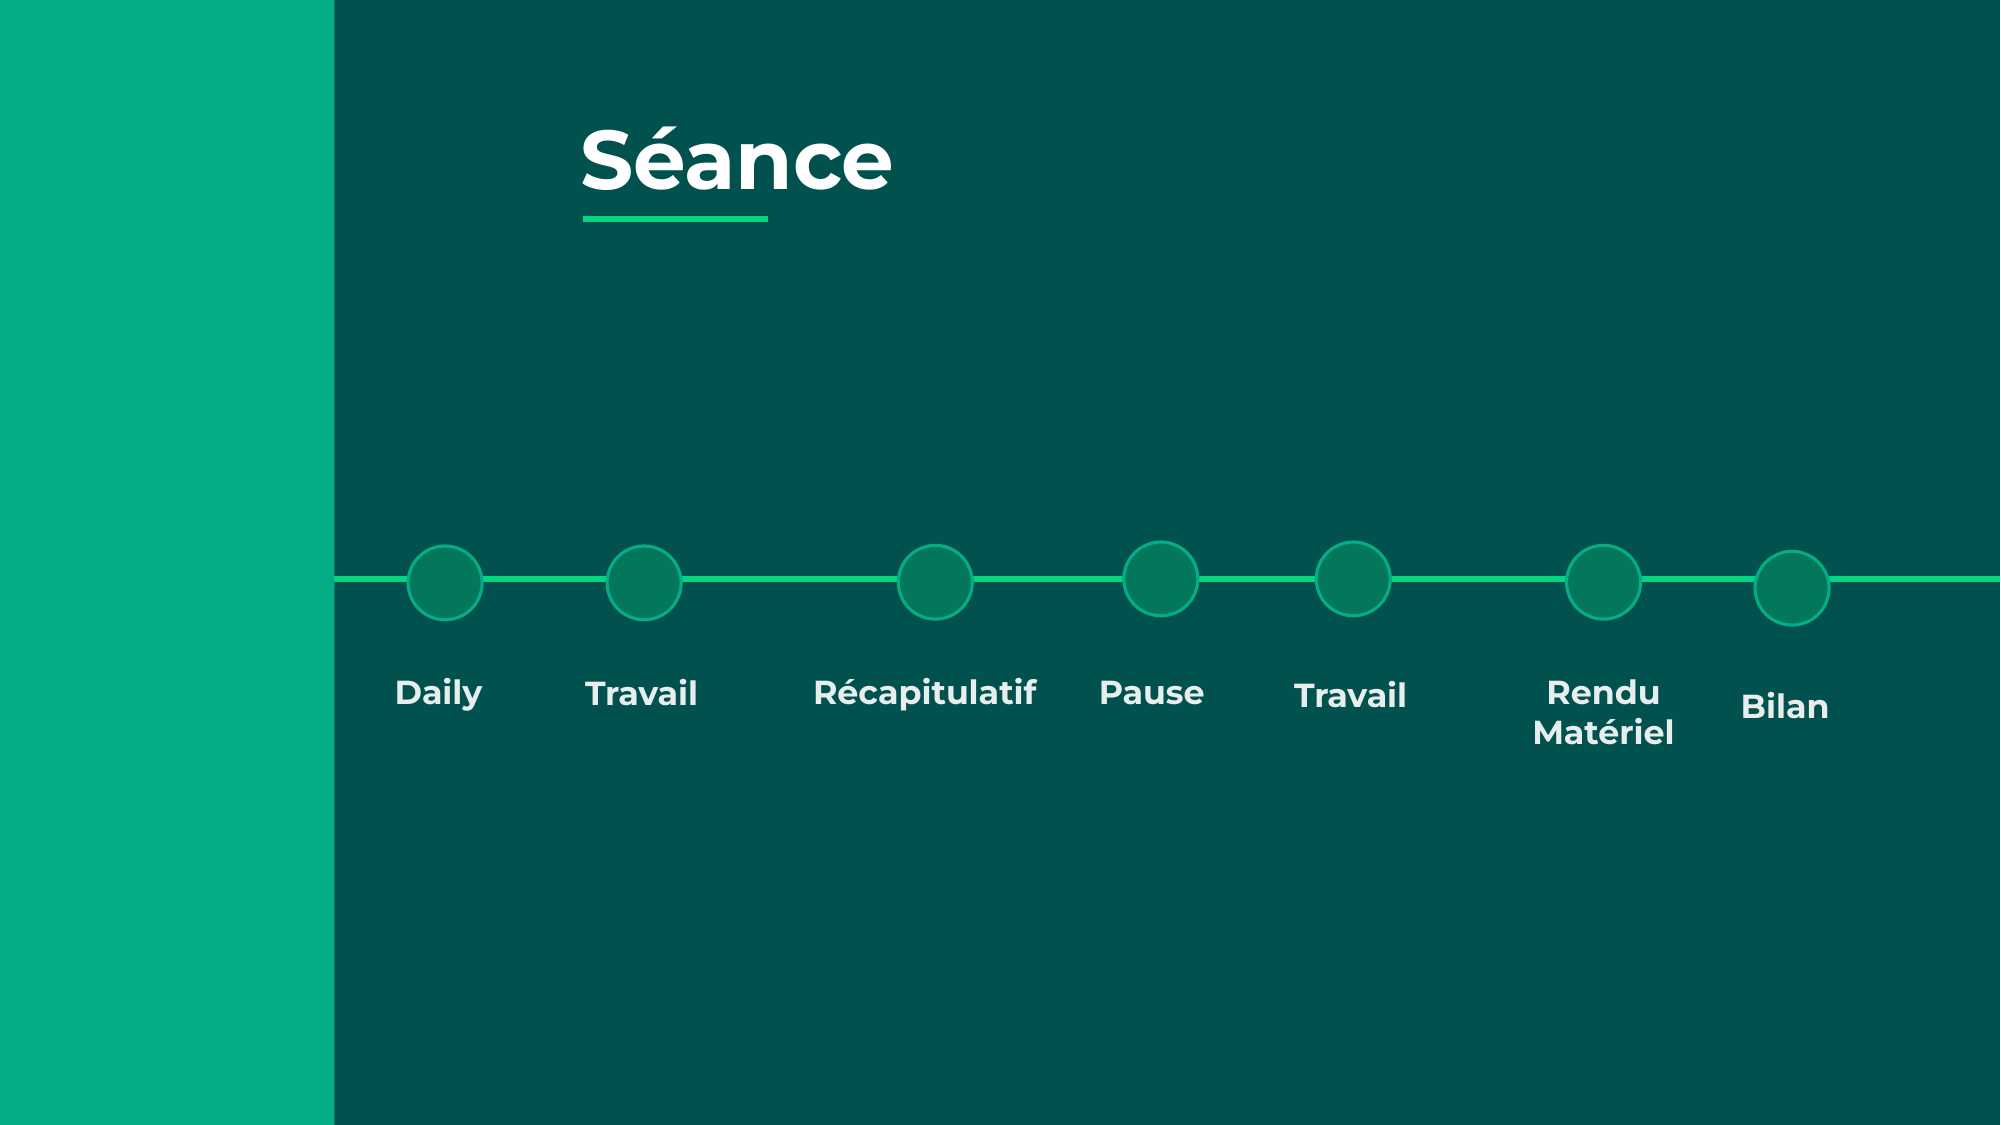

Séance

Daily
Récapitulatif
Pause
Rendu Matériel
Travail
Travail
Bilan